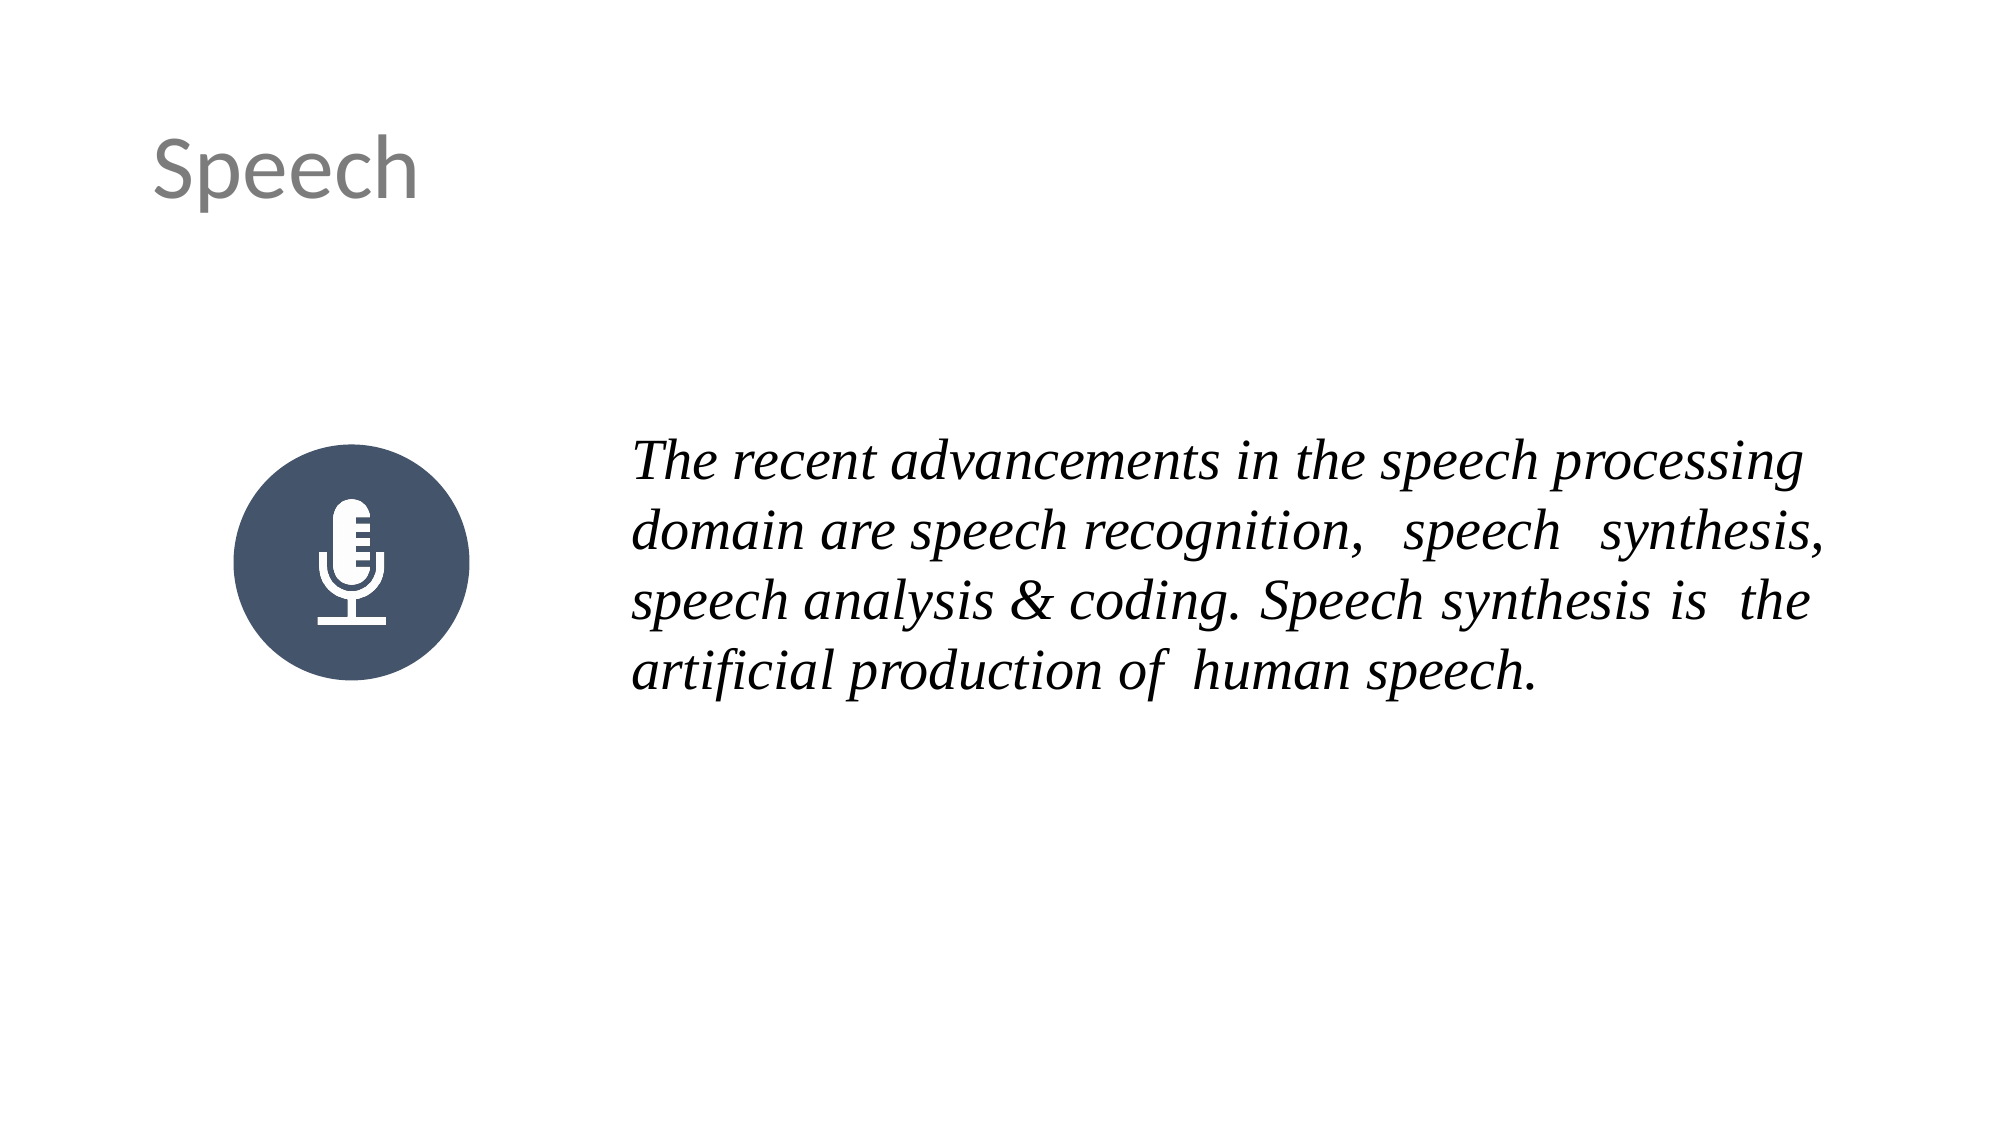

# Speech

The recent advancements in the speech processing domain are speech recognition, speech synthesis, speech analysis & coding. Speech synthesis is  the  artificial production of  human speech.